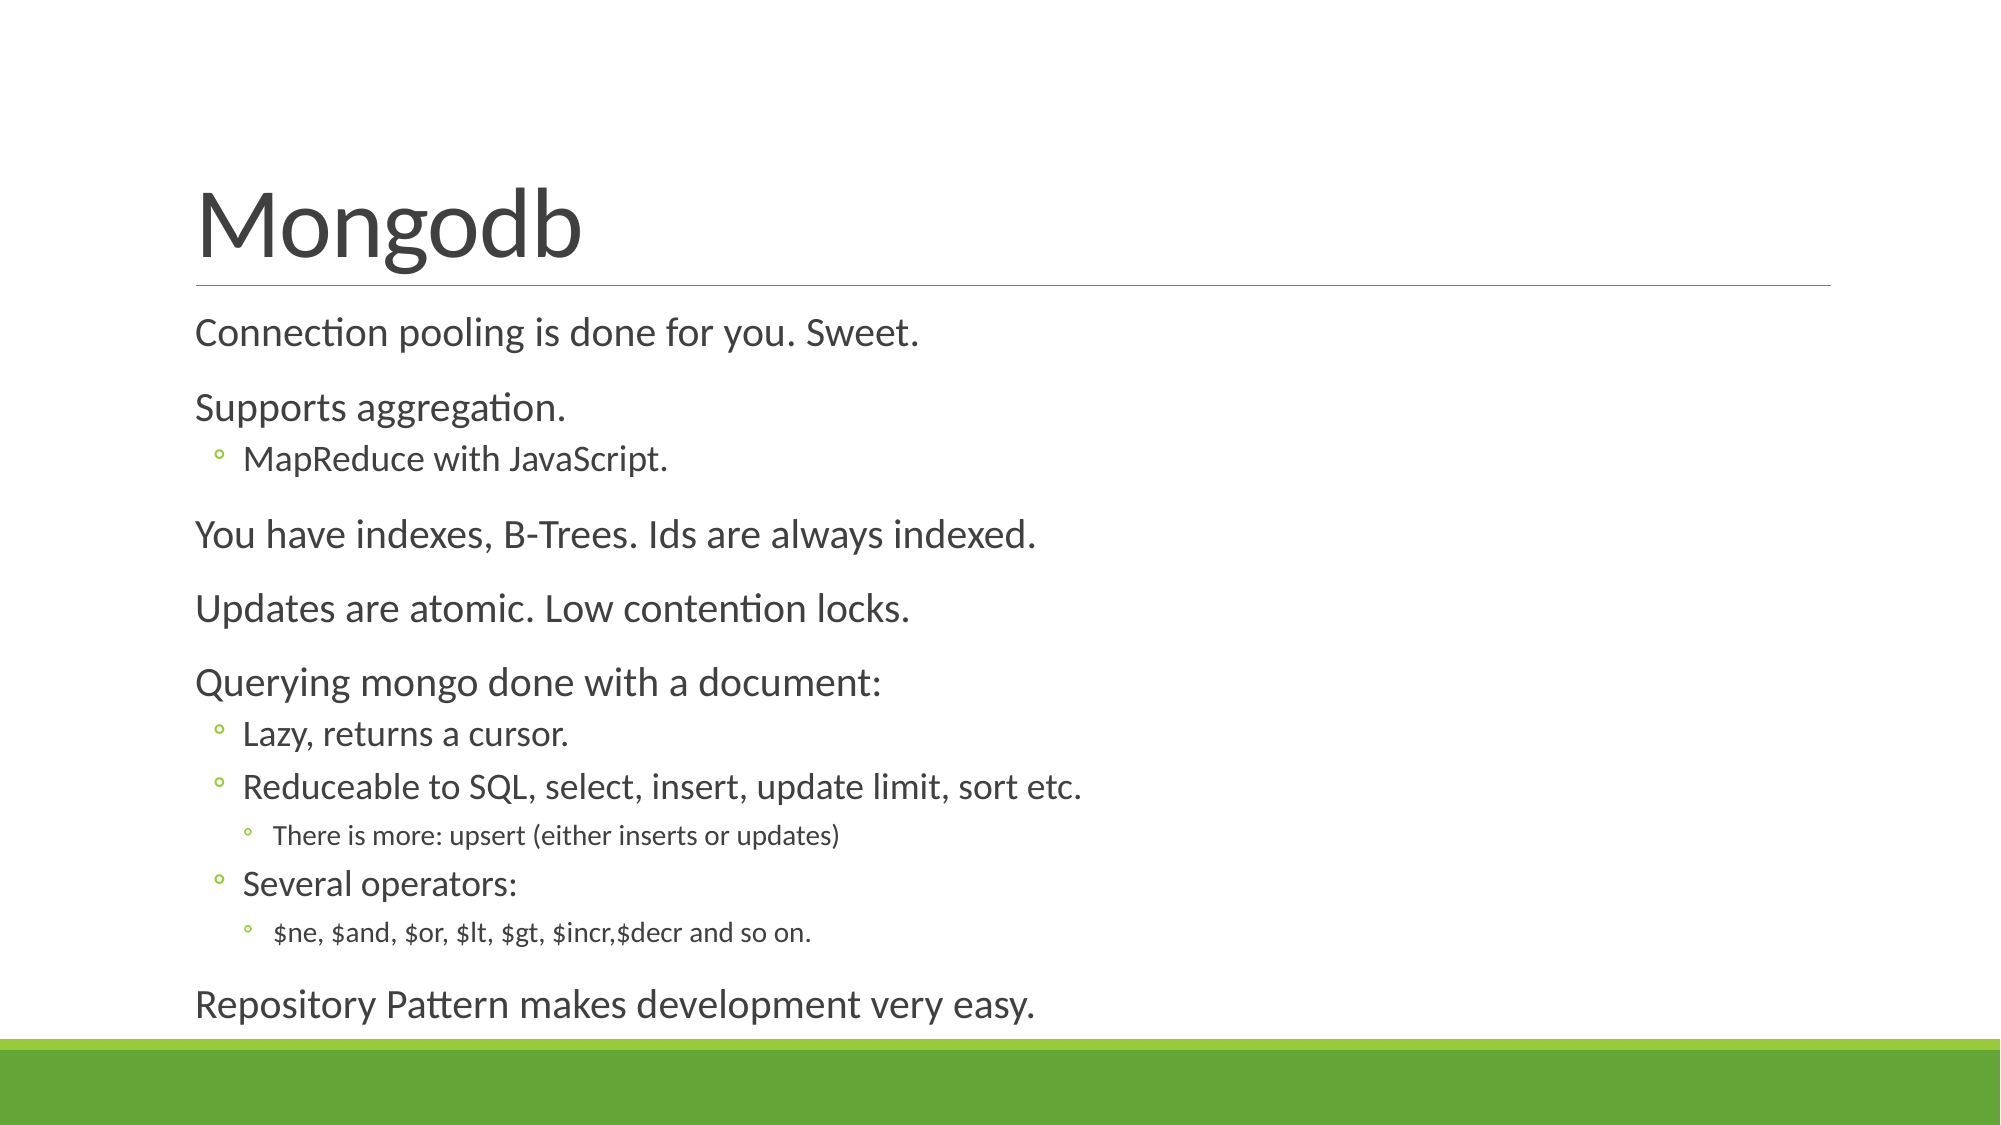

# Mongodb
Connection pooling is done for you. Sweet.
Supports aggregation.
MapReduce with JavaScript.
You have indexes, B-Trees. Ids are always indexed.
Updates are atomic. Low contention locks.
Querying mongo done with a document:
Lazy, returns a cursor.
Reduceable to SQL, select, insert, update limit, sort etc.
There is more: upsert (either inserts or updates)
Several operators:
$ne, $and, $or, $lt, $gt, $incr,$decr and so on.
Repository Pattern makes development very easy.